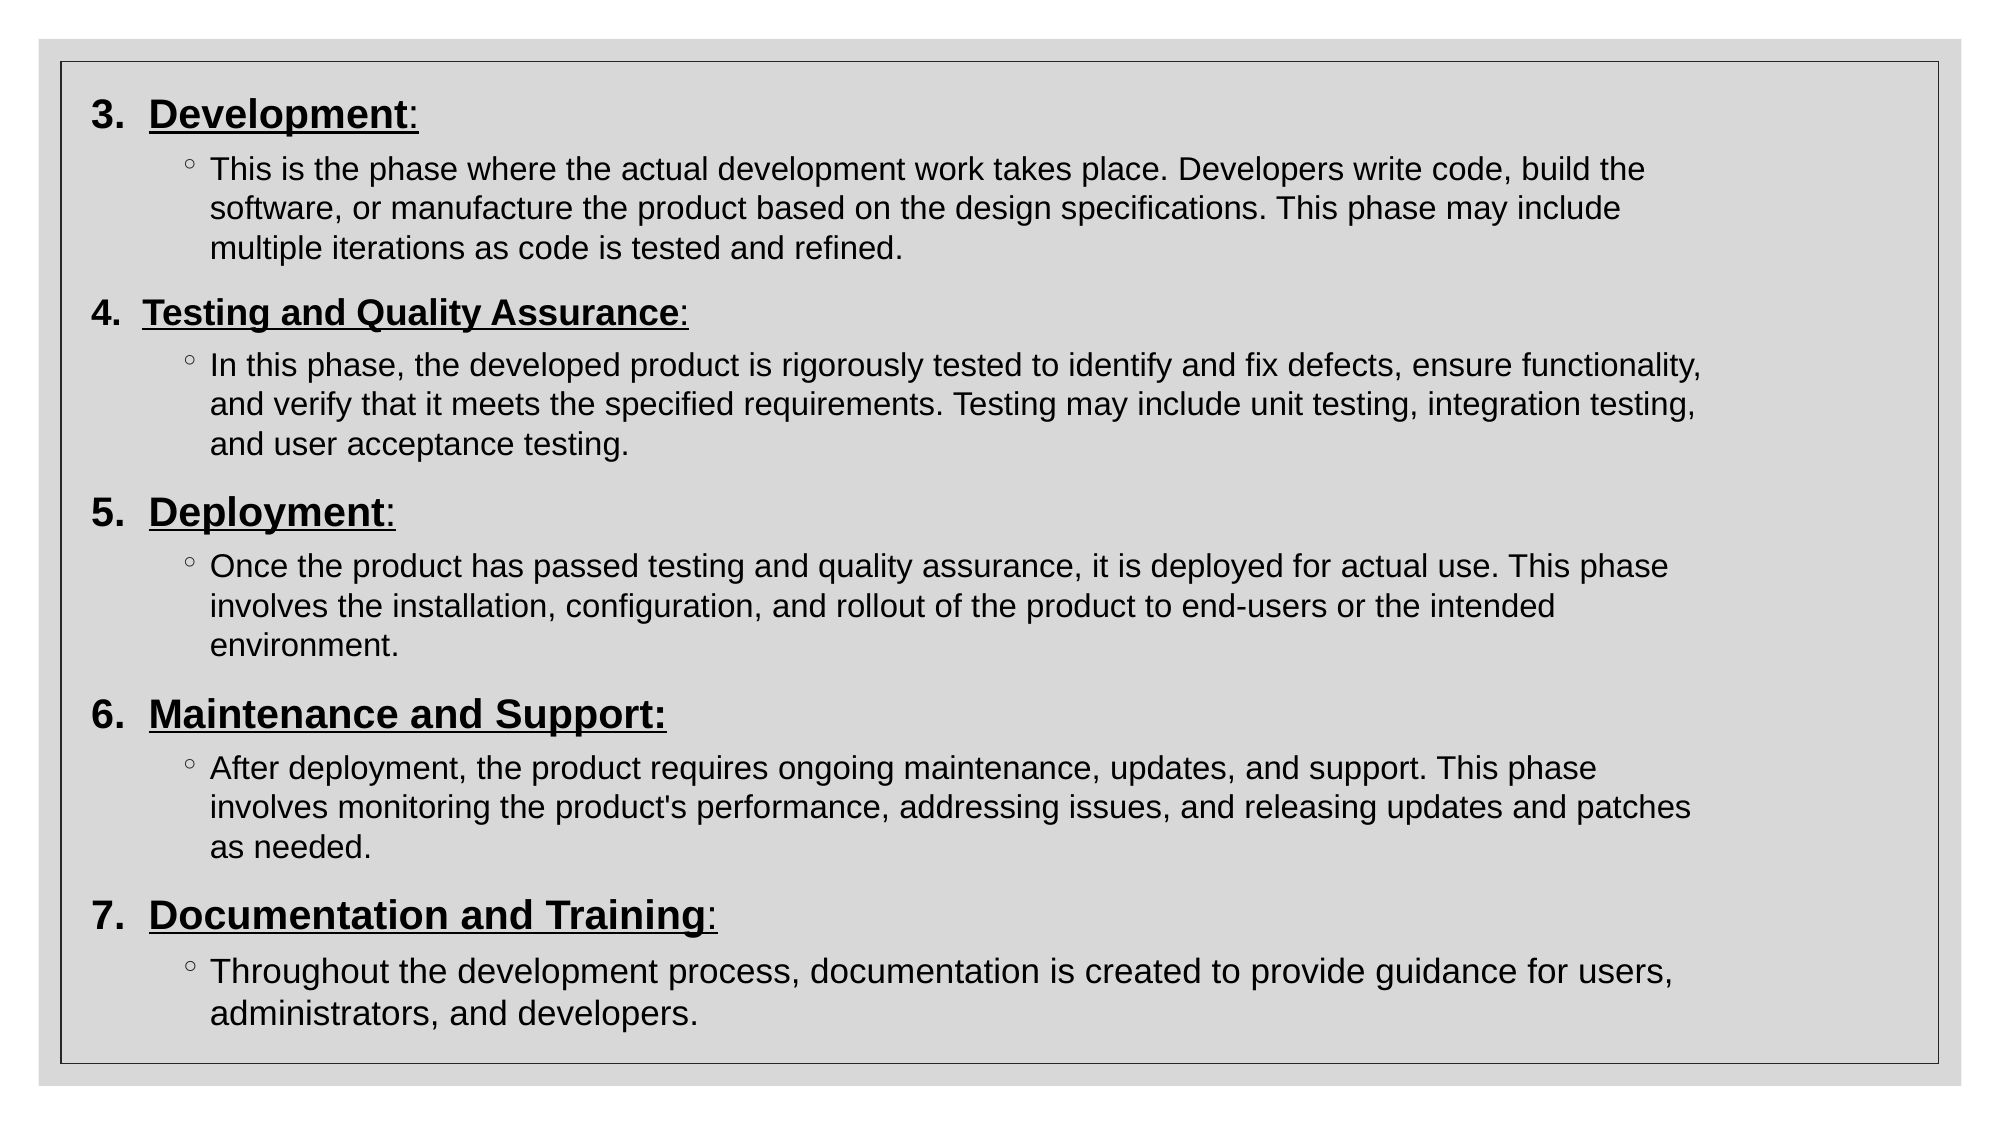

3.  Development:
This is the phase where the actual development work takes place. Developers write code, build the software, or manufacture the product based on the design specifications. This phase may include multiple iterations as code is tested and refined.
4.  Testing and Quality Assurance:
In this phase, the developed product is rigorously tested to identify and fix defects, ensure functionality, and verify that it meets the specified requirements. Testing may include unit testing, integration testing, and user acceptance testing.
5.  Deployment:
Once the product has passed testing and quality assurance, it is deployed for actual use. This phase involves the installation, configuration, and rollout of the product to end-users or the intended environment.
6.  Maintenance and Support:
After deployment, the product requires ongoing maintenance, updates, and support. This phase involves monitoring the product's performance, addressing issues, and releasing updates and patches as needed.
7.  Documentation and Training:
Throughout the development process, documentation is created to provide guidance for users, administrators, and developers.